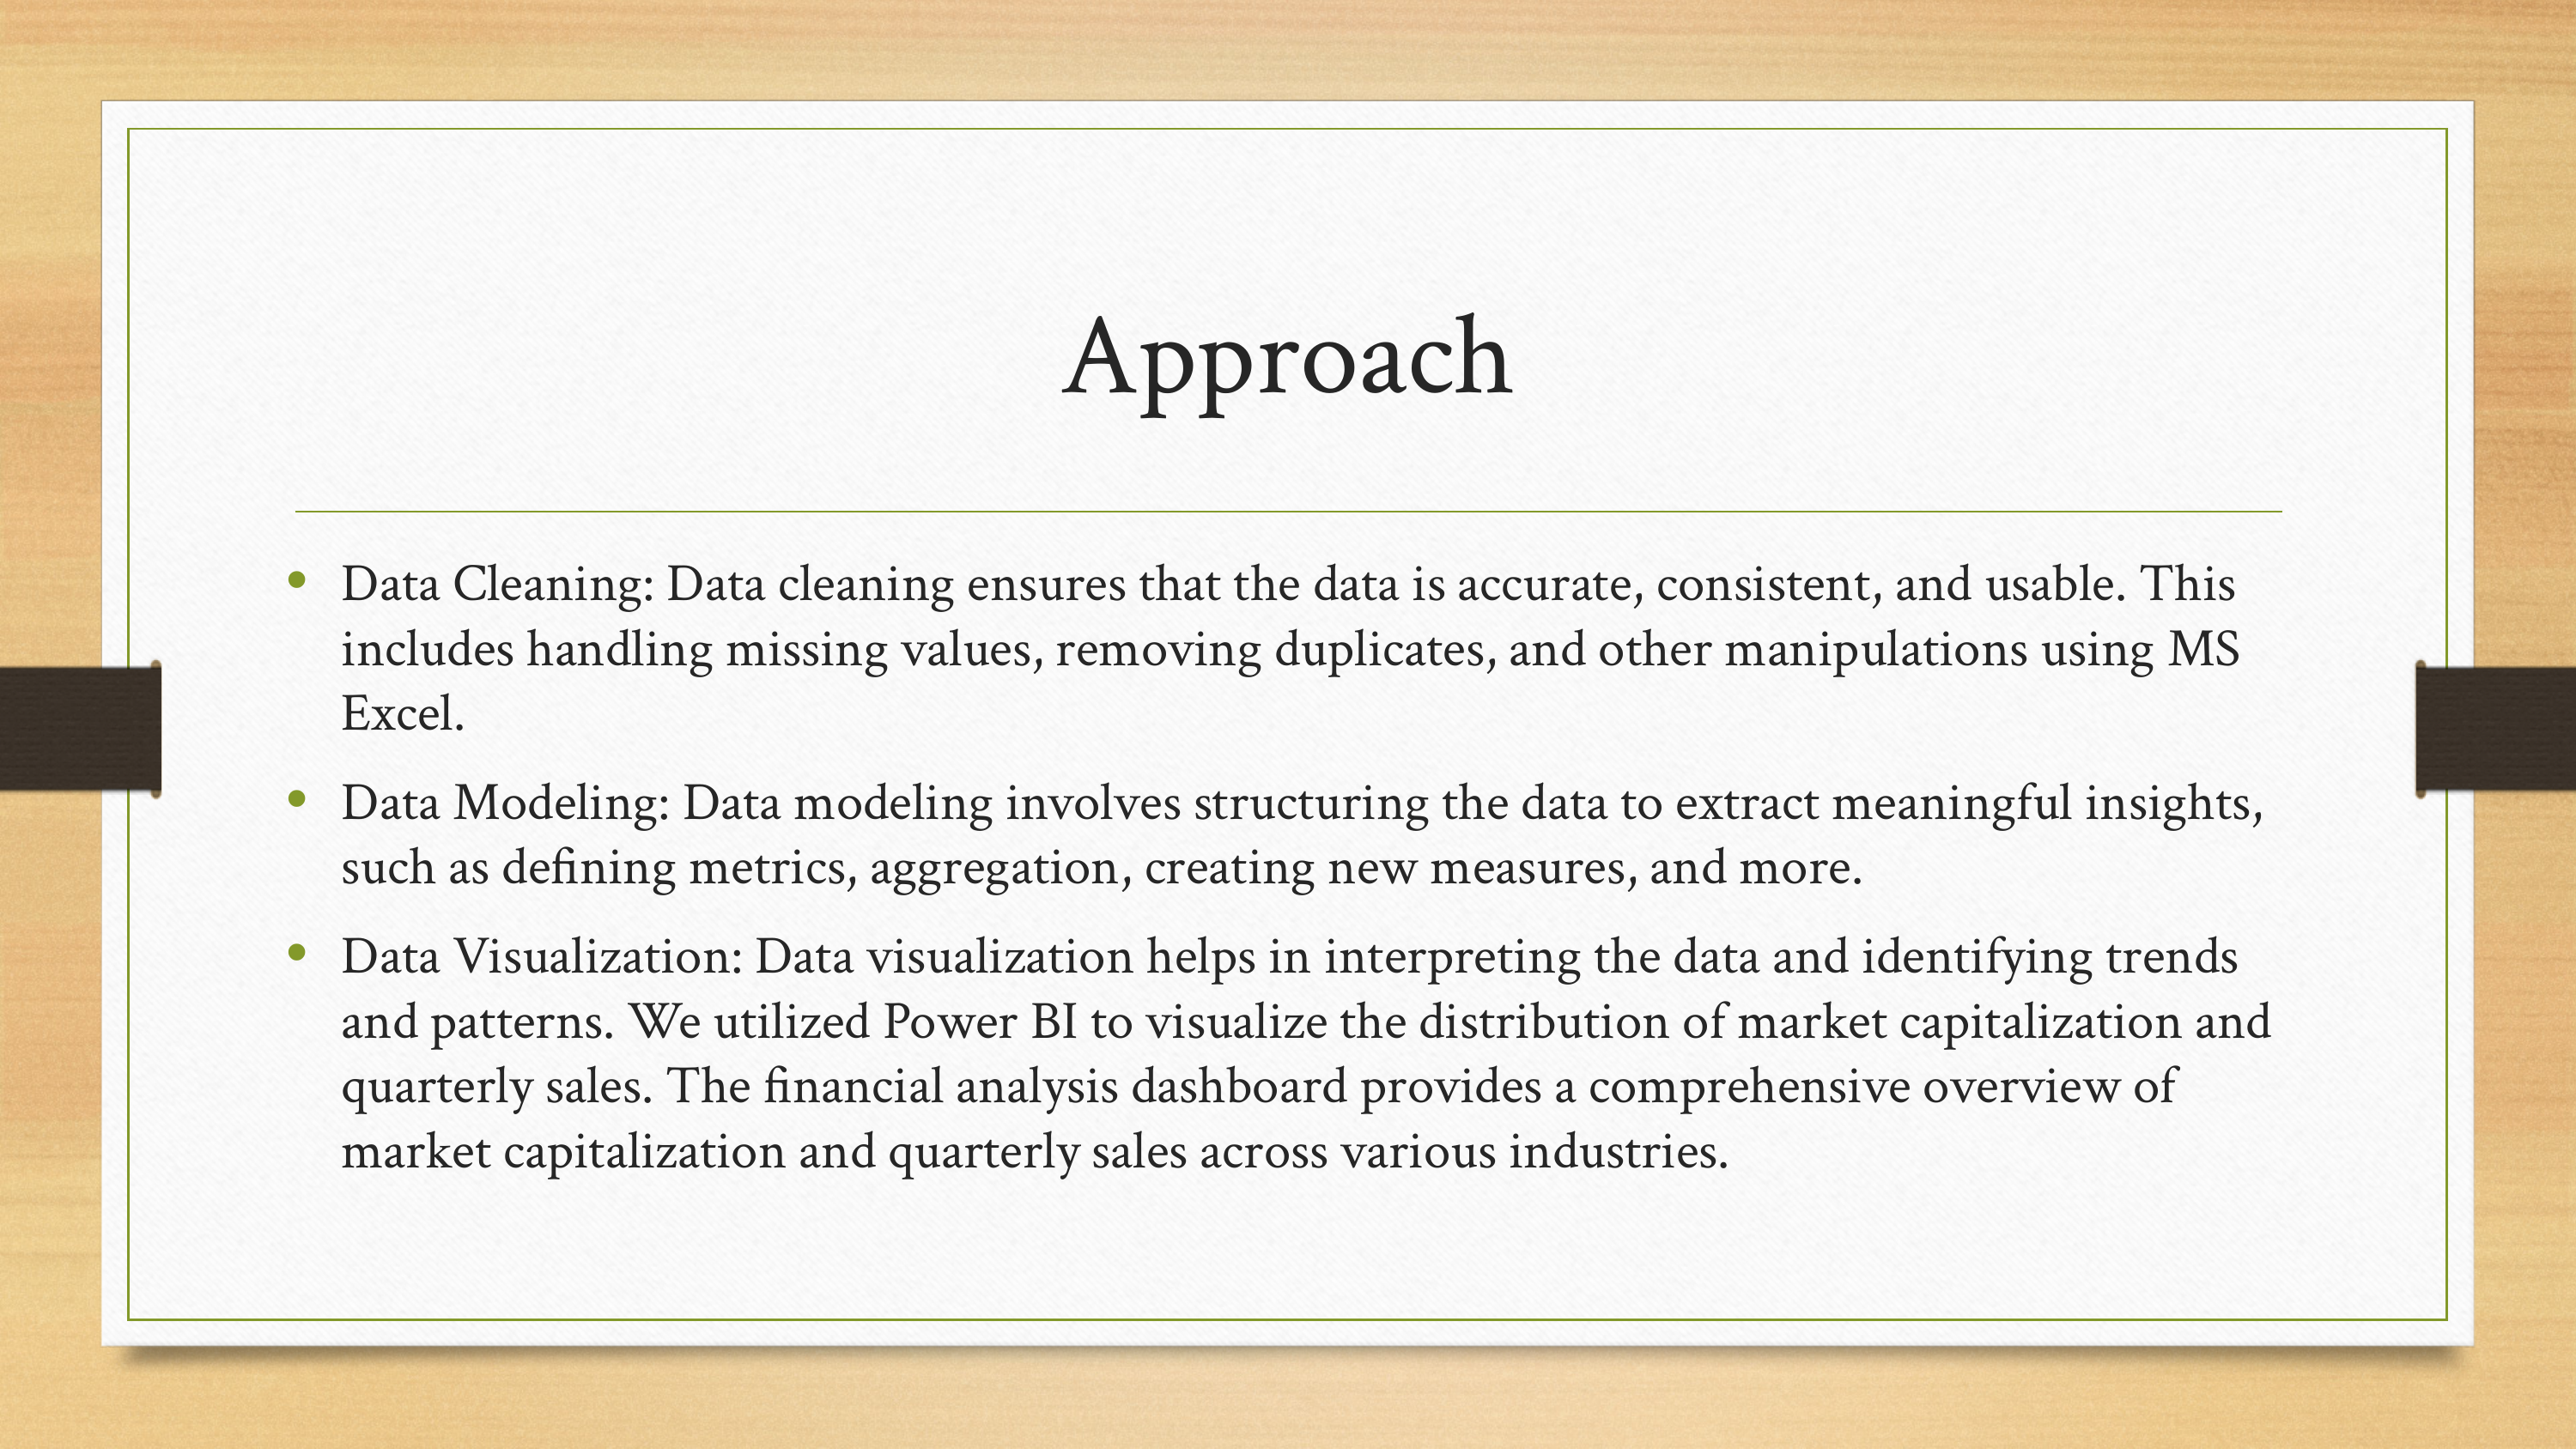

# Approach
Data Cleaning: Data cleaning ensures that the data is accurate, consistent, and usable. This includes handling missing values, removing duplicates, and other manipulations using MS Excel.
Data Modeling: Data modeling involves structuring the data to extract meaningful insights, such as defining metrics, aggregation, creating new measures, and more.
Data Visualization: Data visualization helps in interpreting the data and identifying trends and patterns. We utilized Power BI to visualize the distribution of market capitalization and quarterly sales. The financial analysis dashboard provides a comprehensive overview of market capitalization and quarterly sales across various industries.